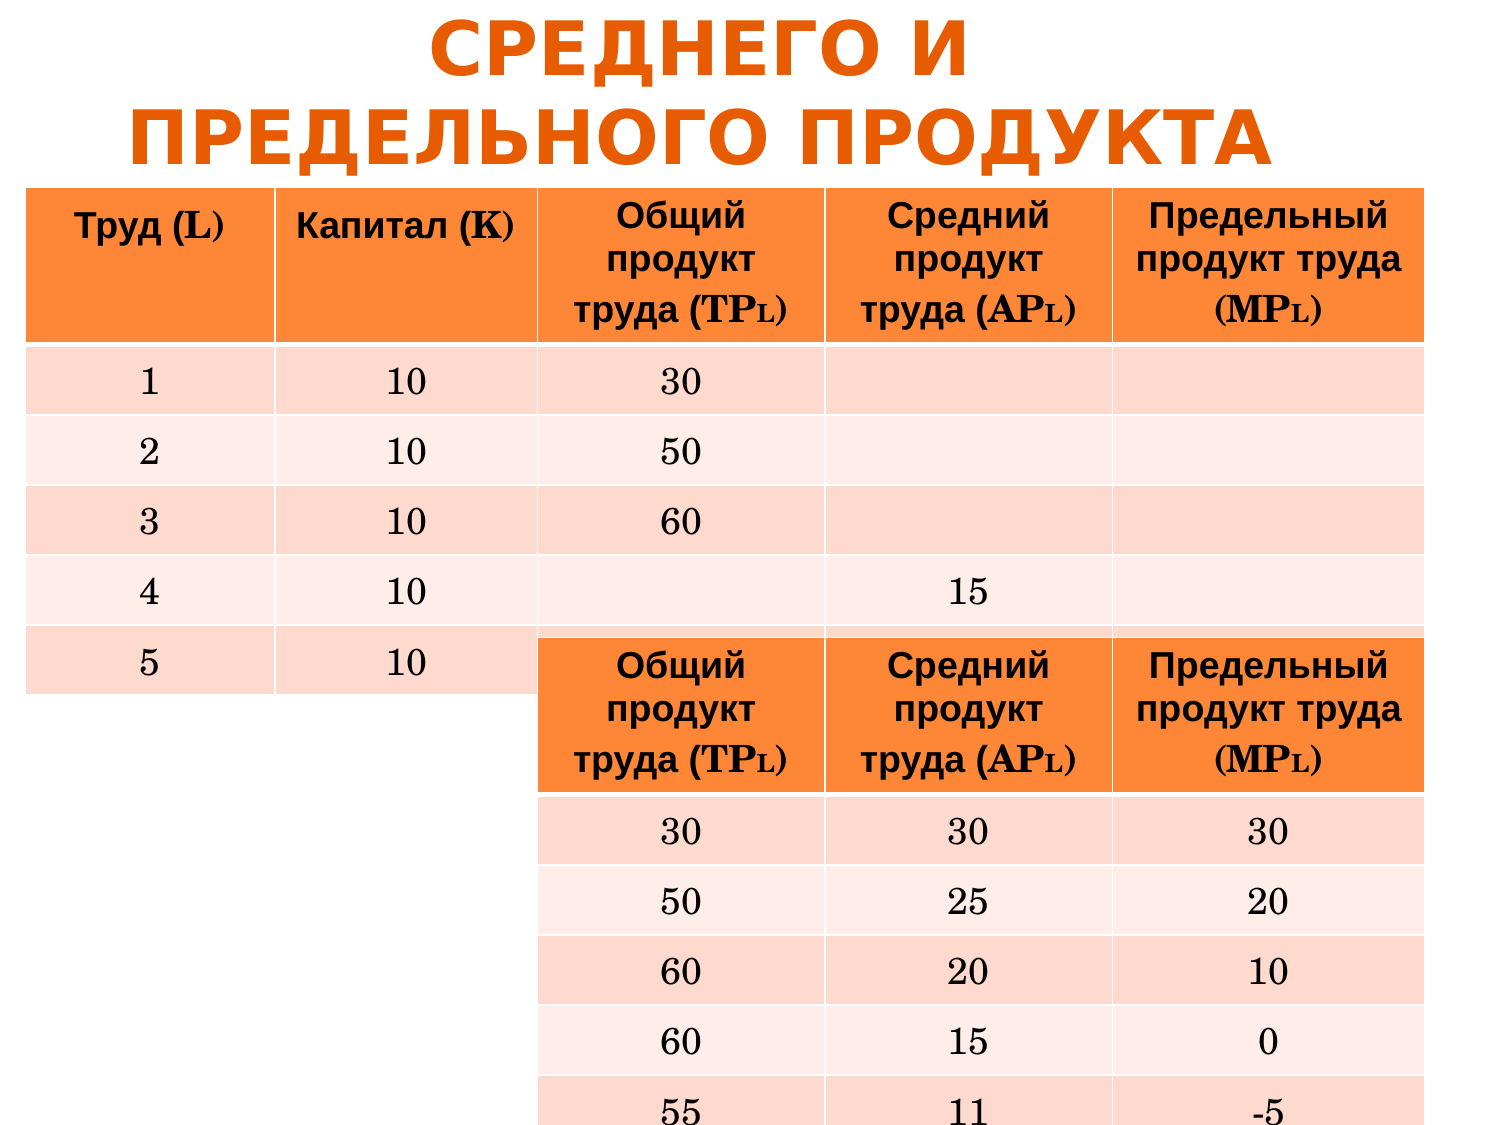

# РАСЧЕТ ОБЩЕГО, СРЕДНЕГО И ПРЕДЕЛЬНОГО ПРОДУКТА
| Труд (L) | Капитал (K) | Общий продукт труда (TPL) | Средний продукт труда (APL) | Предельный продукт труда (MPL) |
| --- | --- | --- | --- | --- |
| 1 | 10 | 30 |  |  |
| 2 | 10 | 50 |  |  |
| 3 | 10 | 60 |  |  |
| 4 | 10 |  | 15 |  |
| 5 | 10 |  |  | -5 |
| Общий продукт труда (TPL) | Средний продукт труда (APL) | Предельный продукт труда (MPL) |
| --- | --- | --- |
| 30 | 30 | 30 |
| 50 | 25 | 20 |
| 60 | 20 | 10 |
| 60 | 15 | 0 |
| 55 | 11 | -5 |